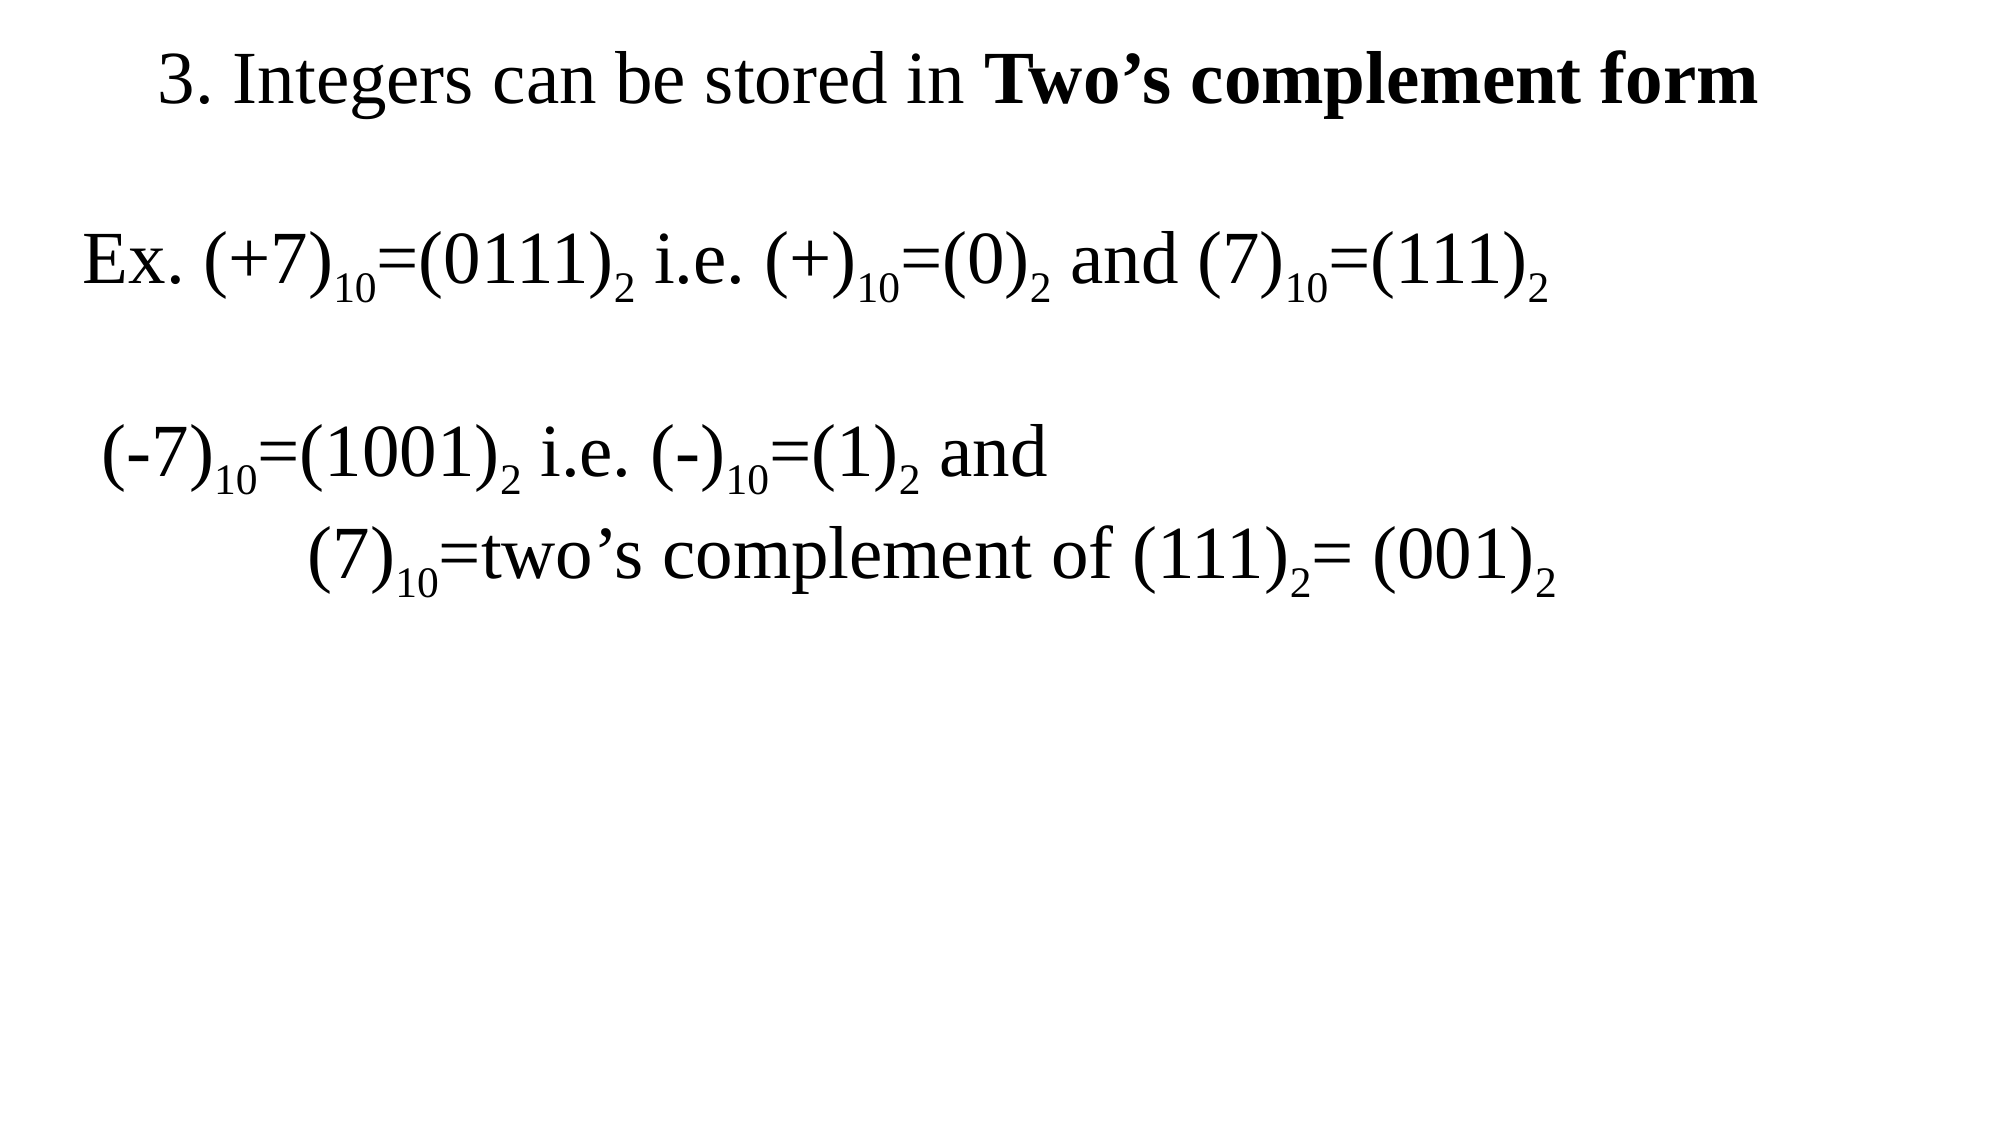

3. Integers can be stored in Two’s complement form

Ex. (+7)10=(0111)2 i.e. (+)10=(0)2 and (7)10=(111)2

 (-7)10=(1001)2 i.e. (-)10=(1)2 and
            (7)10=two’s complement of (111)2= (001)2